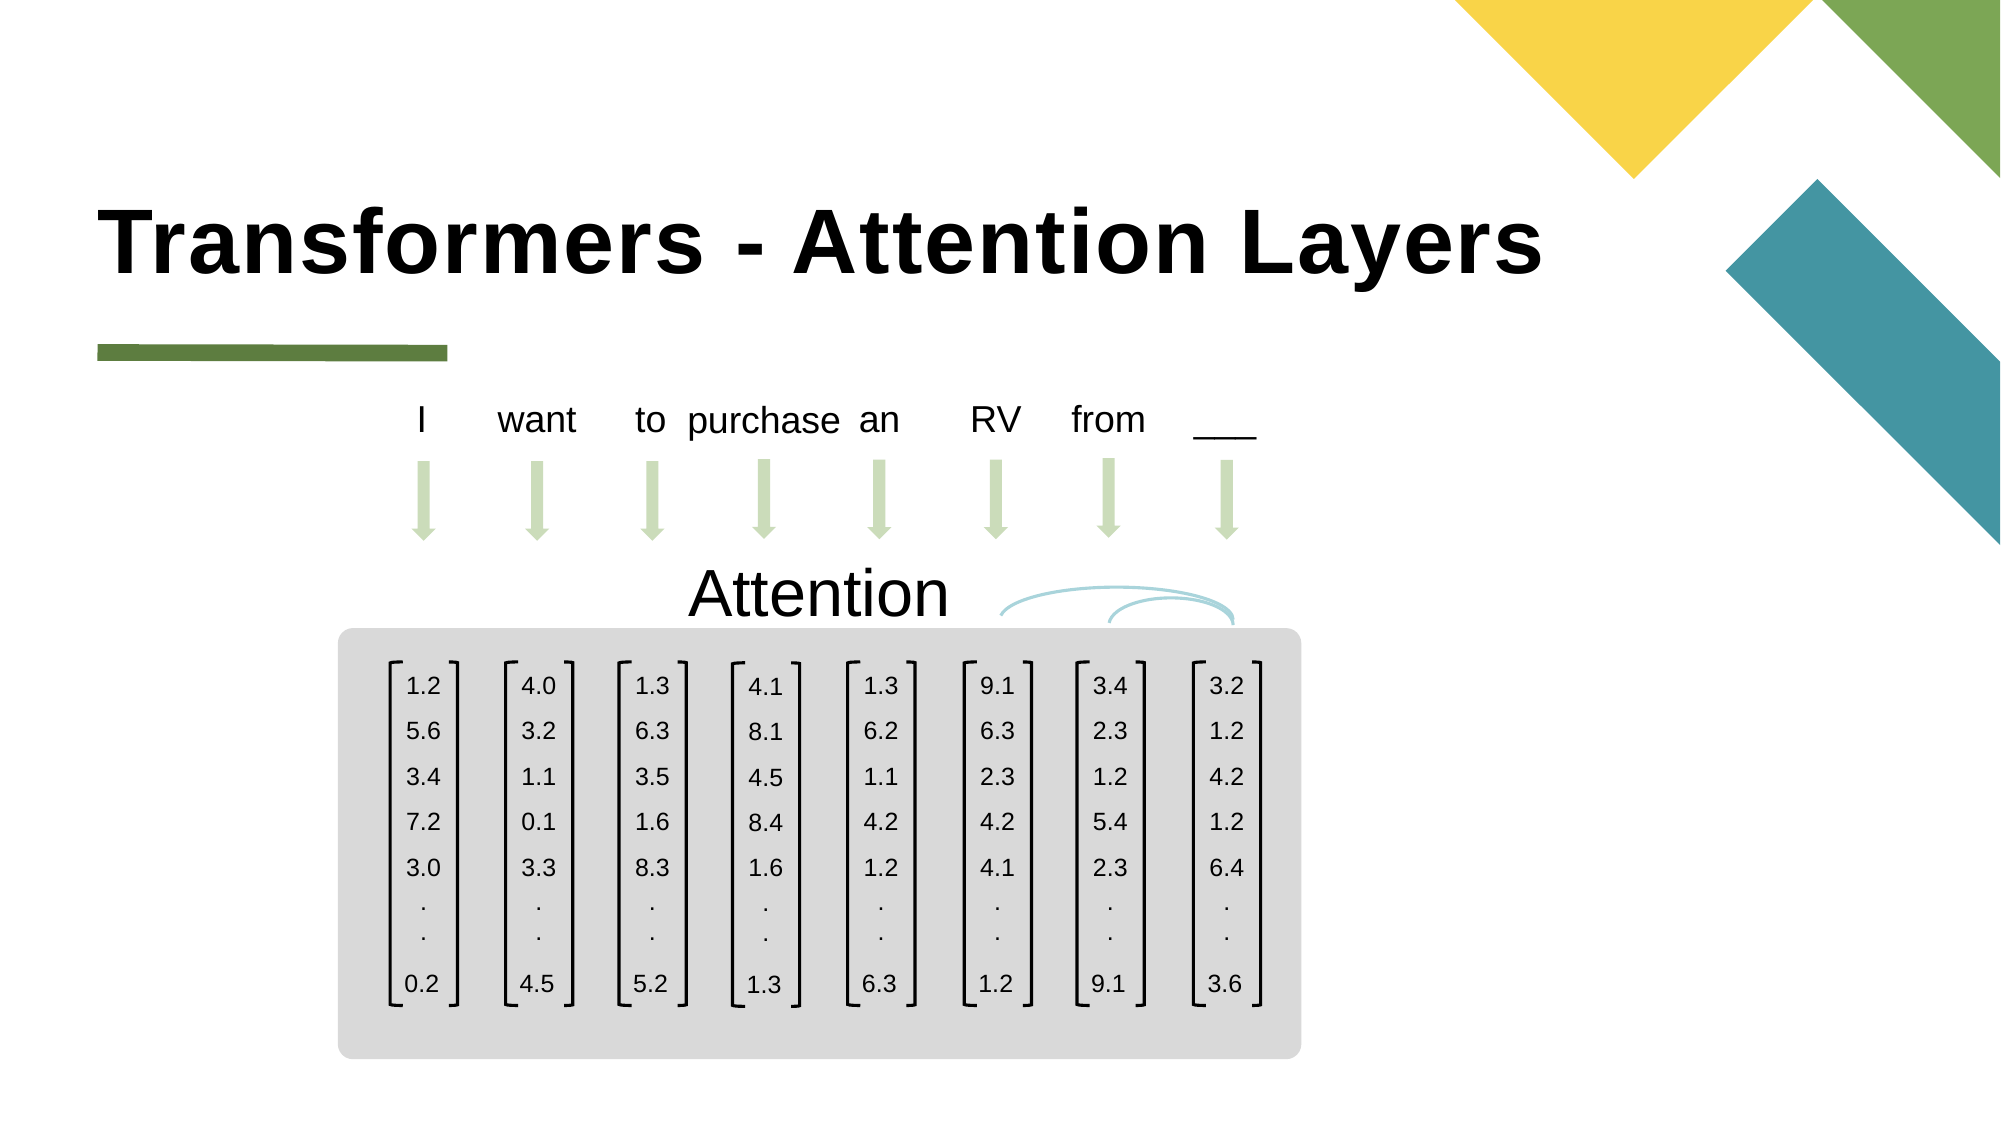

# Transformers - Attention Layers
___
an
RV
from
want
to
I
purchase

Attention

3.2

1.3

9.1

3.4

4.0

1.3

1.2

4.1

1.2
6.2
6.3
2.3
3.2
6.3
5.6
8.1
4.2
1.1
2.3
1.2
1.1
3.5
3.4
4.5
1.2
4.2
4.2
5.4
0.1
1.6
7.2
8.4
6.4
1.2
4.1
2.3
3.3
8.3
3.0
1.6
.
.
.
.
.
.
.
.
.
.
.
.
.
.
.
.
3.6
6.3
1.2
9.1
4.5
5.2
0.2
1.3